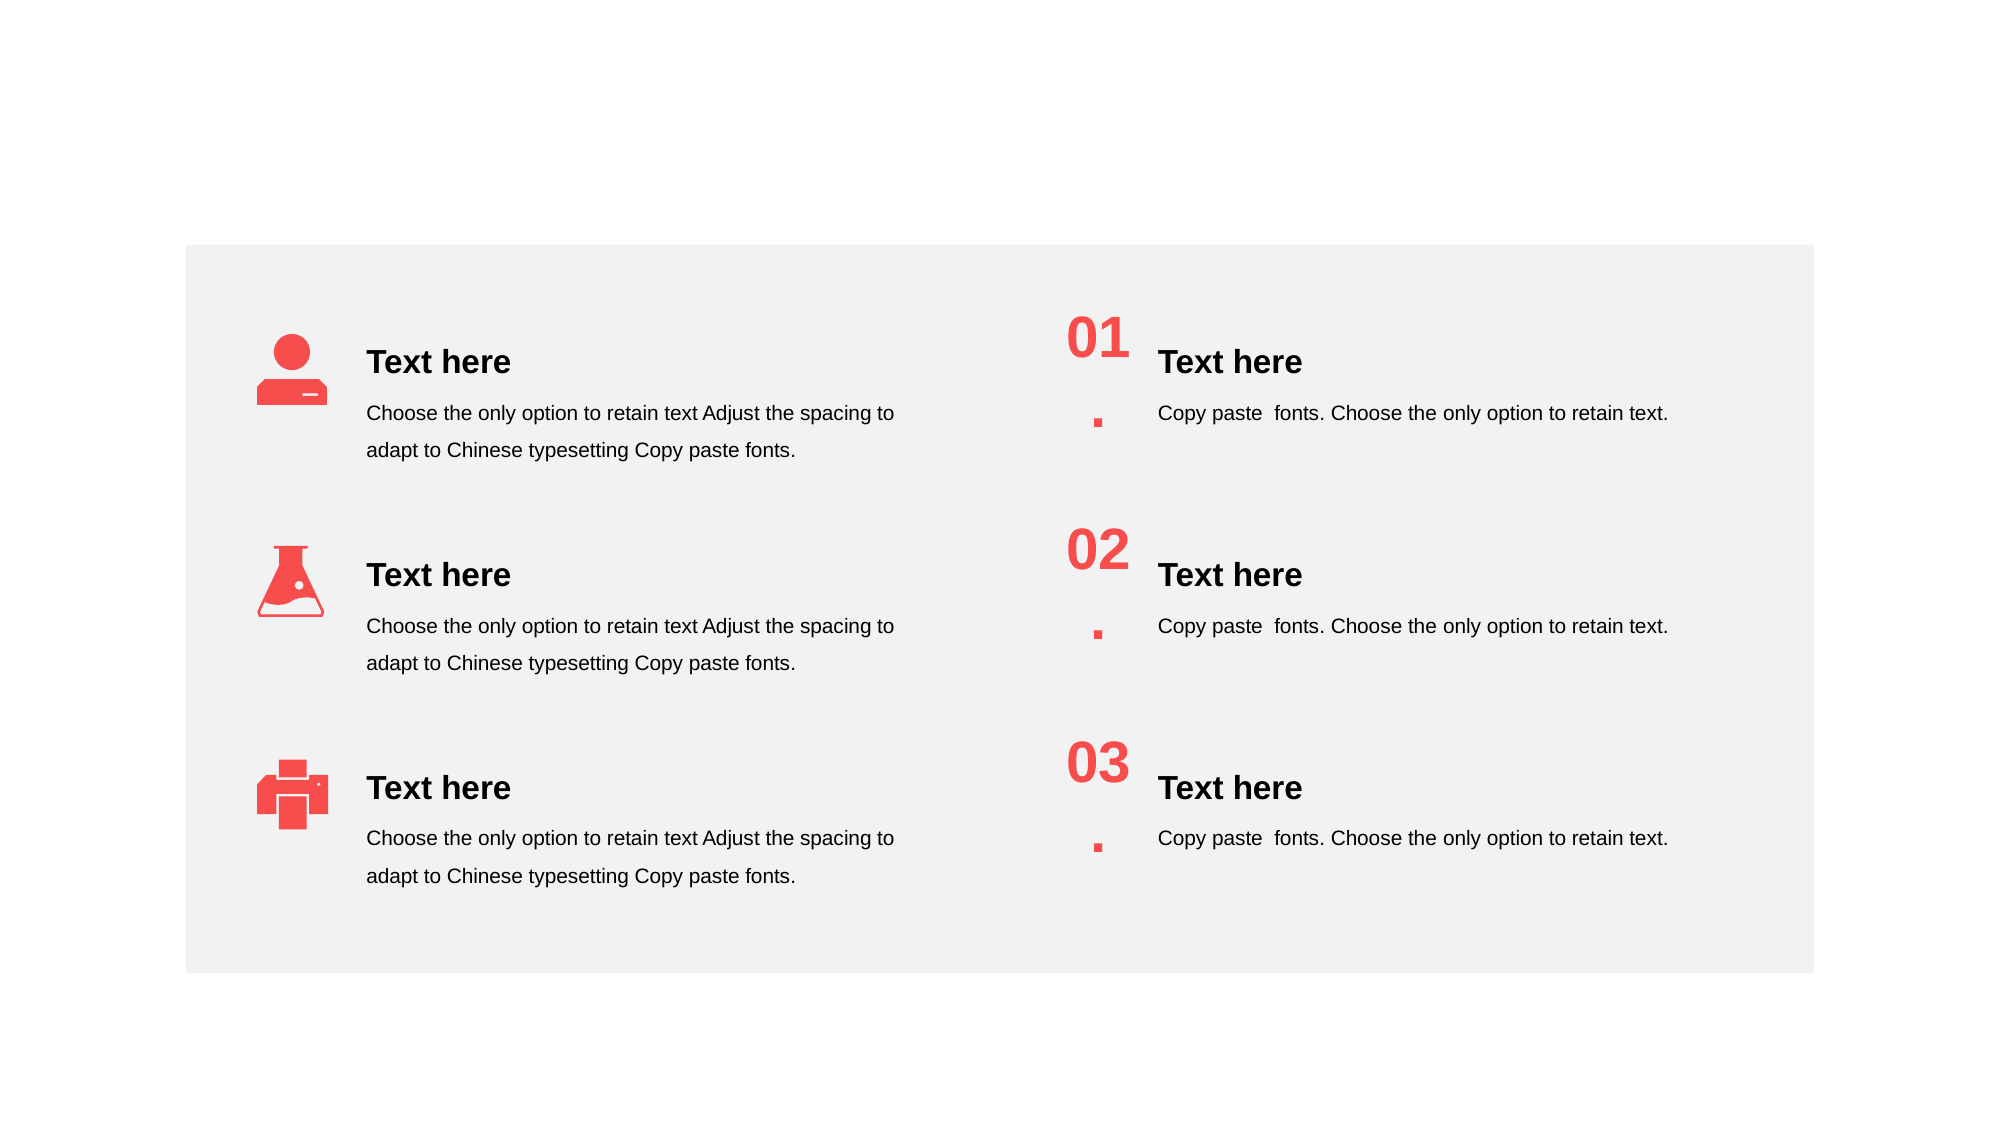

#

01.
Text here
Copy paste  fonts. Choose the  only option to retain text.
Text here

Choose the only option to retain text Adjust the spacing to adapt to Chinese typesetting Copy paste fonts.
02.
Text here
Copy paste  fonts. Choose the  only option to retain text.
Text here

Choose the only option to retain text Adjust the spacing to adapt to Chinese typesetting Copy paste fonts.
03.
Text here
Copy paste  fonts. Choose the  only option to retain text.
Text here

Choose the only option to retain text Adjust the spacing to adapt to Chinese typesetting Copy paste fonts.